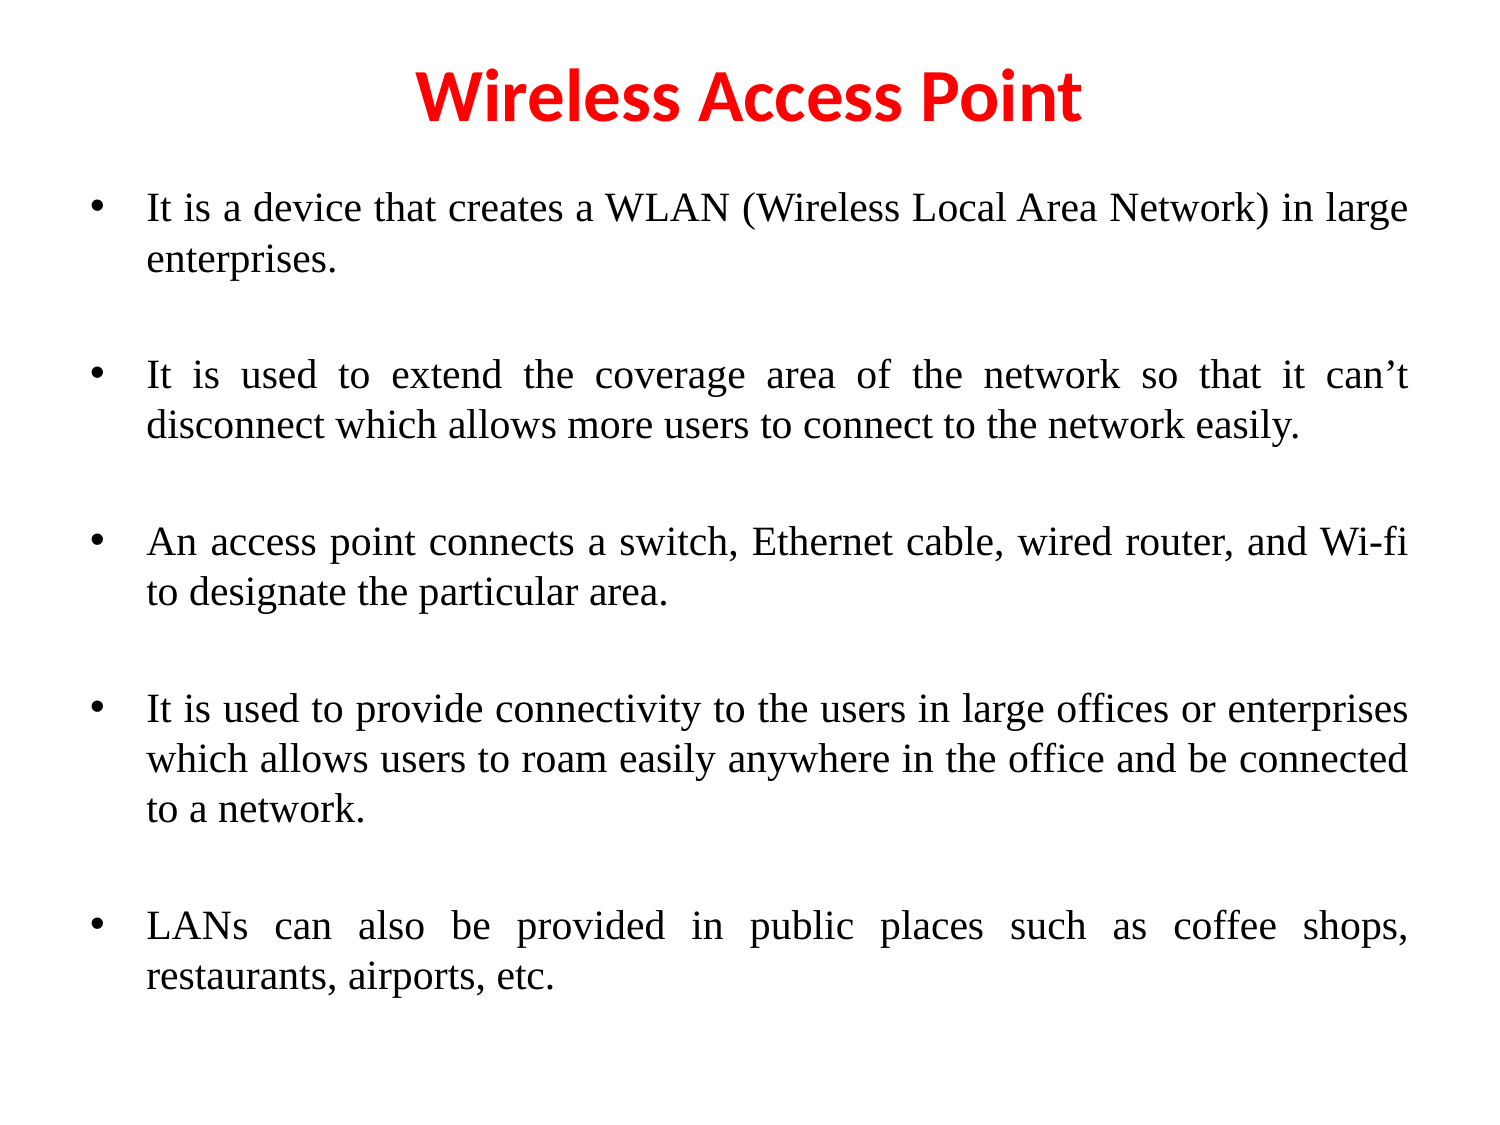

# Wireless Access Point
It is a device that creates a WLAN (Wireless Local Area Network) in large enterprises.

It is used to extend the coverage area of the network so that it can’t disconnect which allows more users to connect to the network easily.

An access point connects a switch, Ethernet cable, wired router, and Wi-fi to designate the particular area.

It is used to provide connectivity to the users in large offices or enterprises which allows users to roam easily anywhere in the office and be connected to a network.

LANs can also be provided in public places such as coffee shops, restaurants, airports, etc.